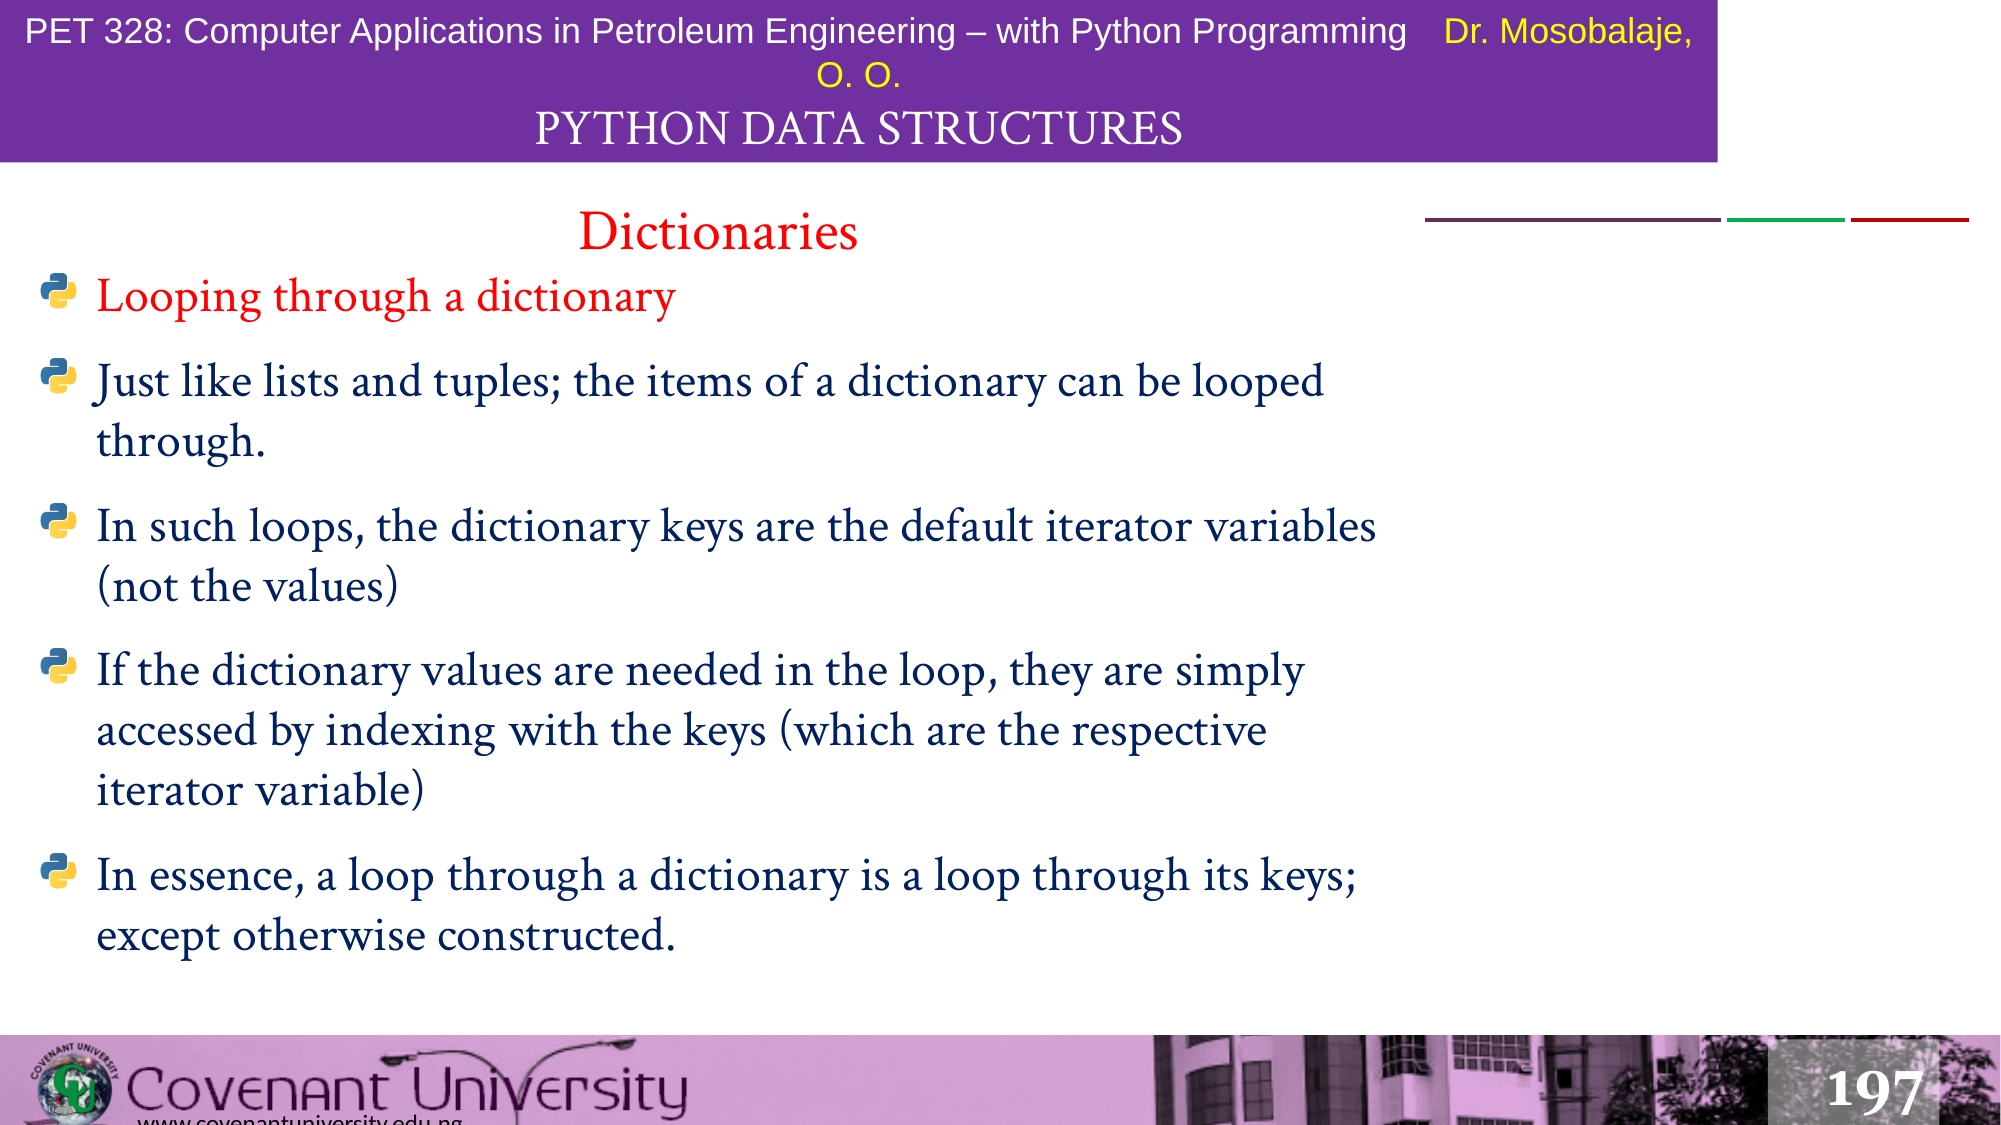

PET 328: Computer Applications in Petroleum Engineering – with Python Programming	Dr. Mosobalaje, O. O.
PYTHON DATA STRUCTURES

Dictionaries
Looping through a dictionary
Just like lists and tuples; the items of a dictionary can be looped through.
In such loops, the dictionary keys are the default iterator variables (not the values)
If the dictionary values are needed in the loop, they are simply accessed by indexing with the keys (which are the respective iterator variable)
In essence, a loop through a dictionary is a loop through its keys; except otherwise constructed.